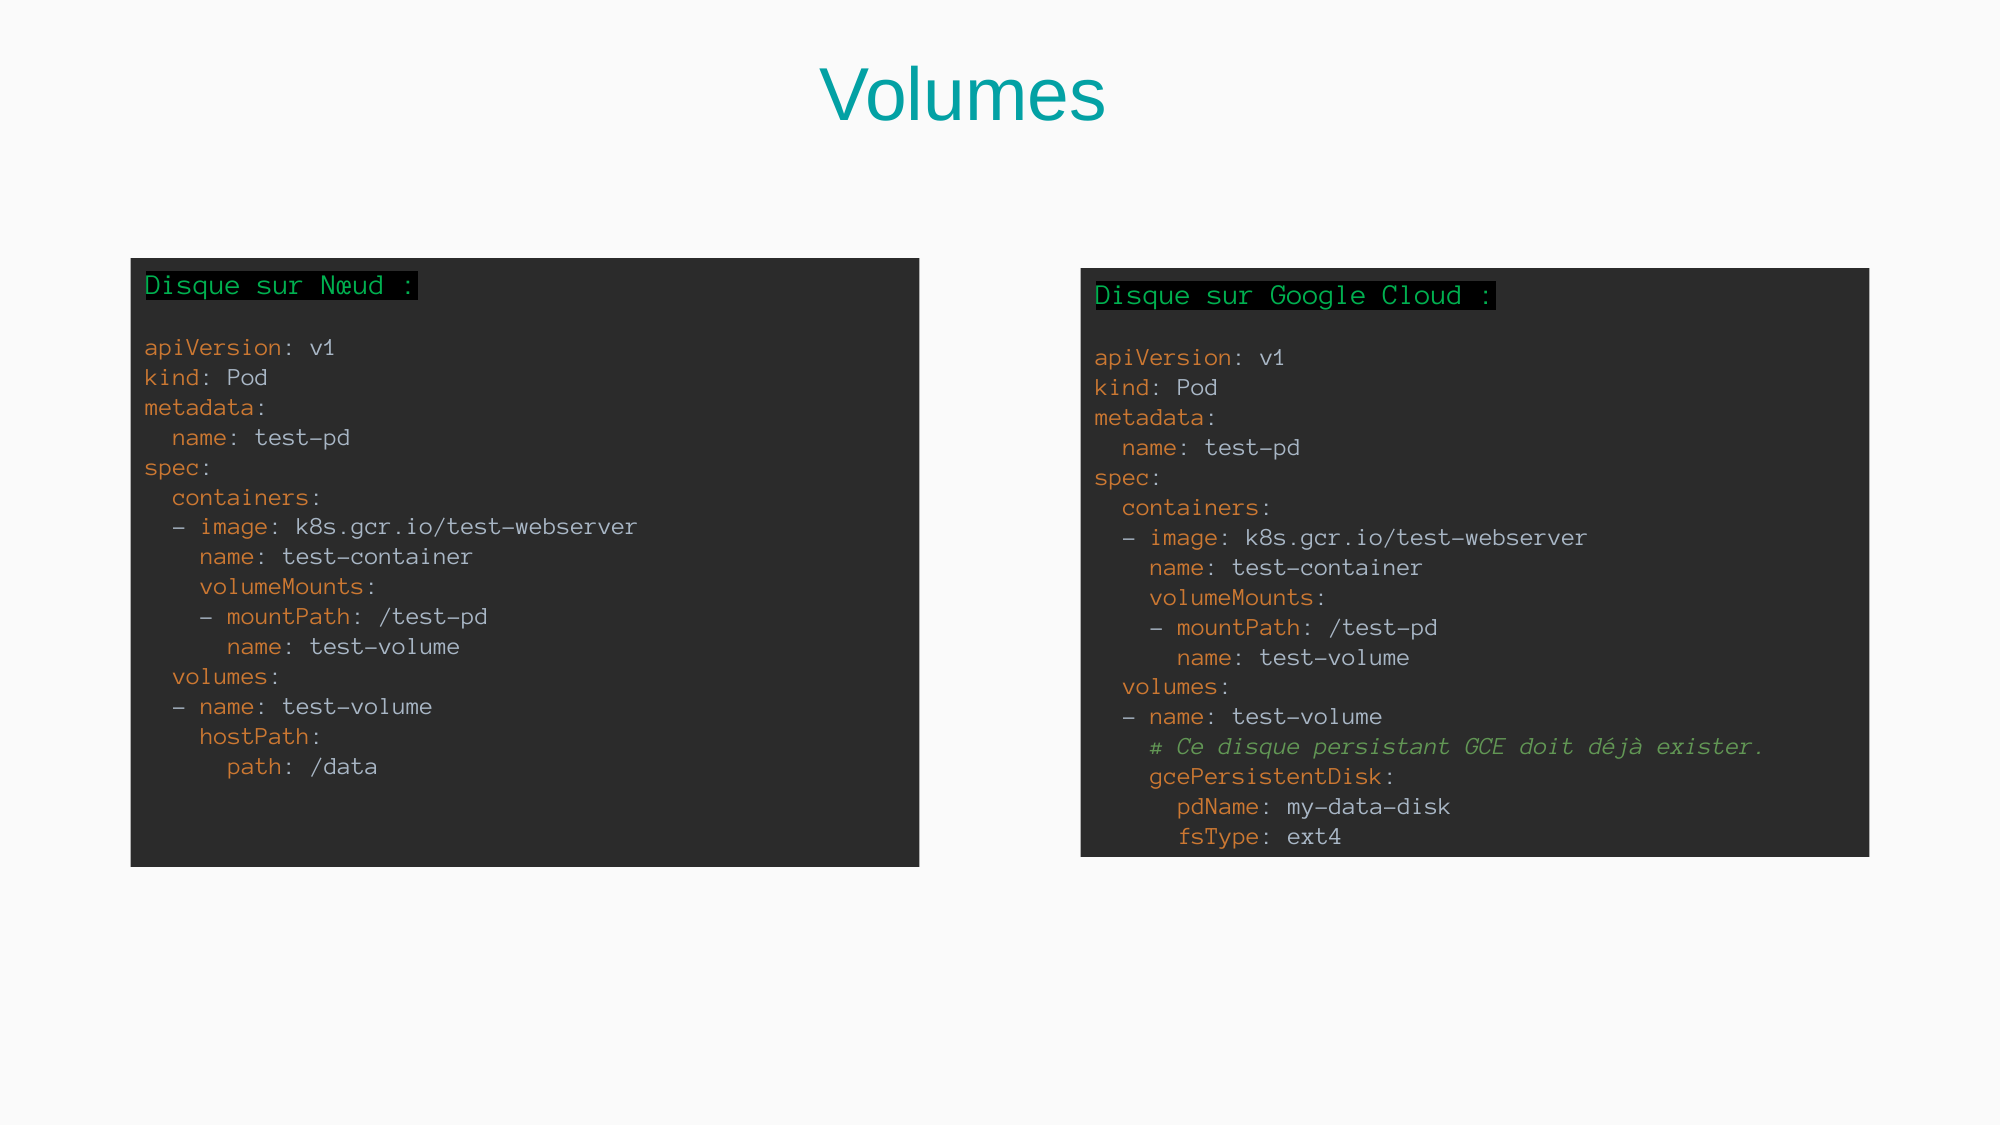

Volumes

Disque sur Nœud :

apiVersion: v1
kind: Pod
metadata:
  name: test-pd
spec:
  containers:
  - image: k8s.gcr.io/test-webserver
    name: test-container
    volumeMounts:
    - mountPath: /test-pd
      name: test-volume
  volumes:
  - name: test-volume
    hostPath:
      path: /data

Disque sur Google Cloud :

apiVersion: v1
kind: Pod
metadata:
  name: test-pd
spec:
  containers:
  - image: k8s.gcr.io/test-webserver
    name: test-container
    volumeMounts:
    - mountPath: /test-pd
      name: test-volume
  volumes:
  - name: test-volume
    # Ce disque persistant GCE doit déjà exister.
    gcePersistentDisk:
      pdName: my-data-disk
      fsType: ext4